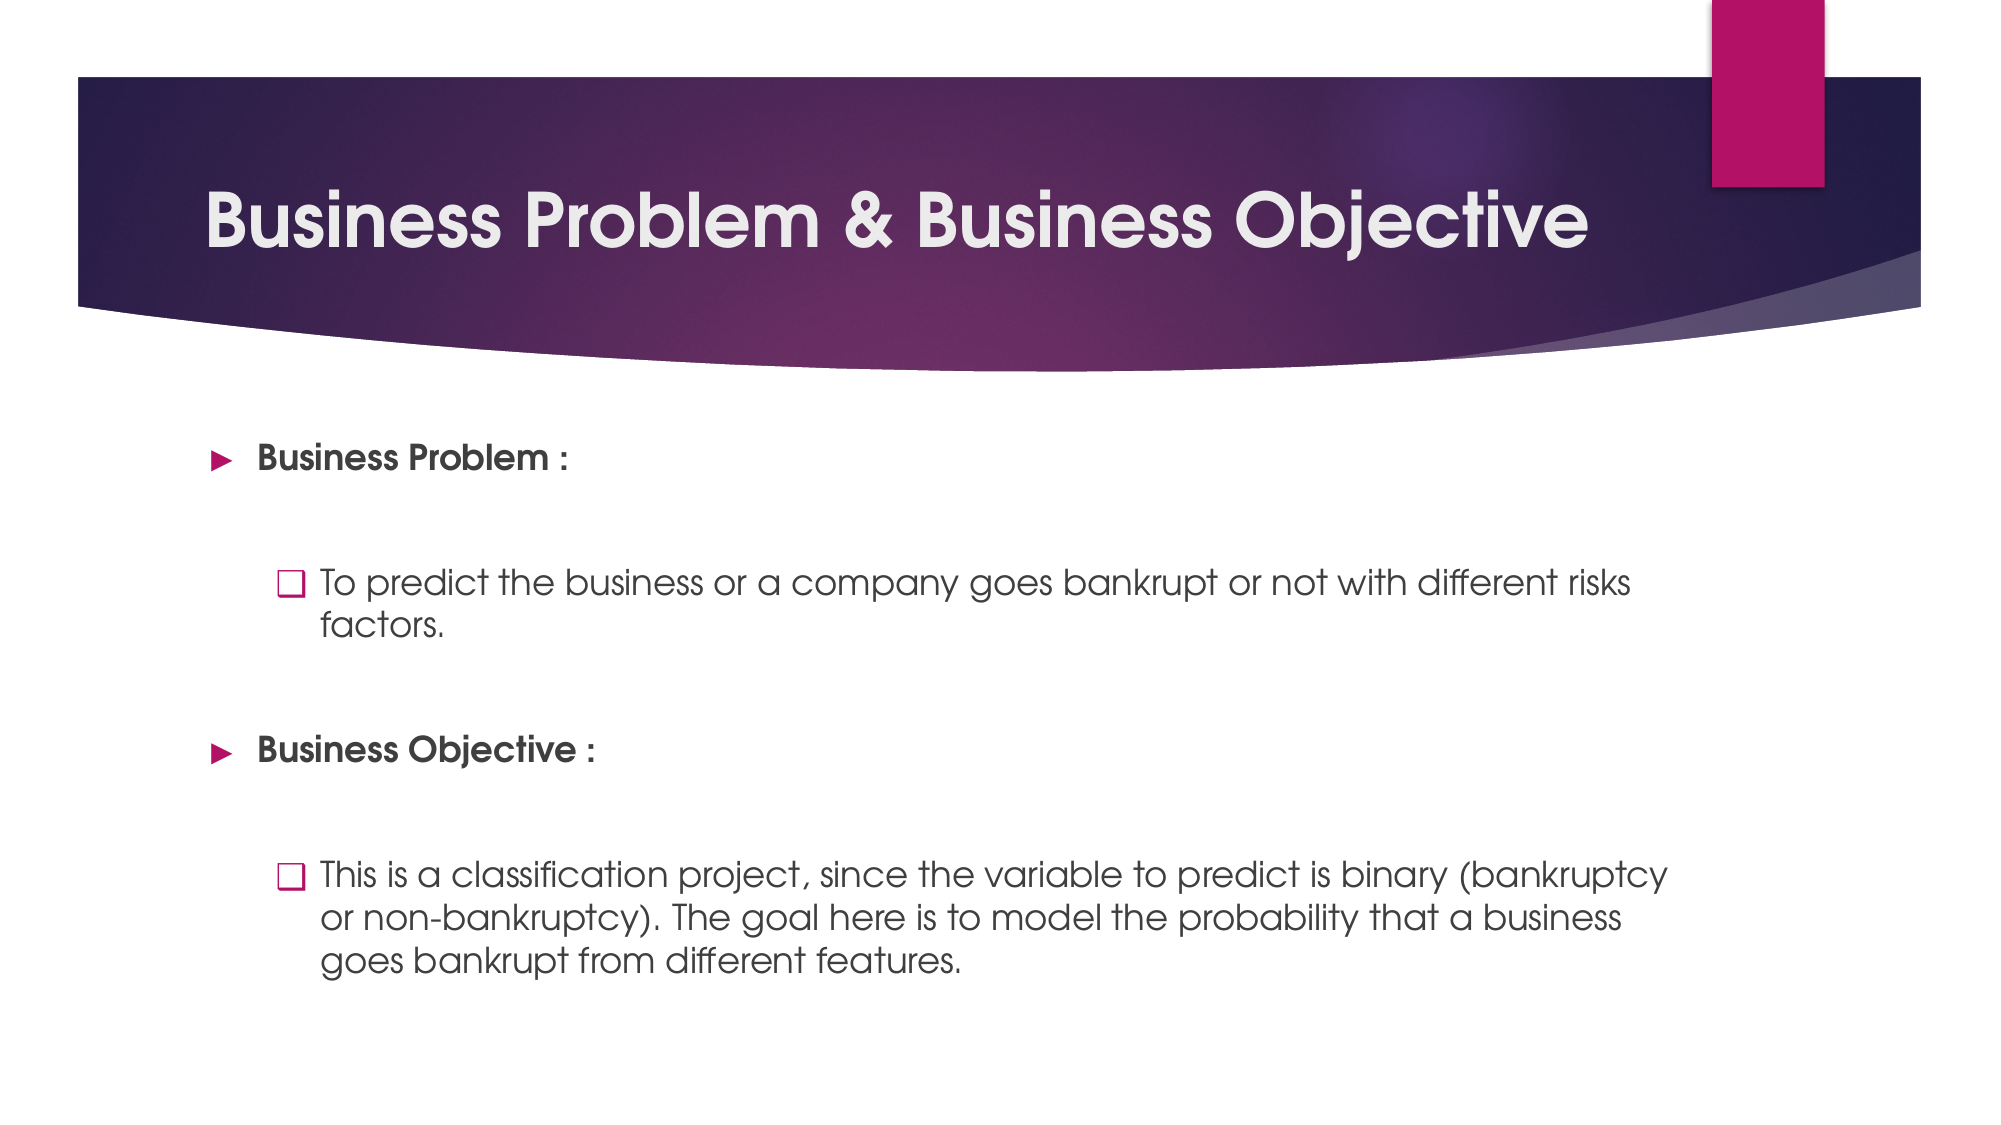

# Business Problem & Business Objective
Business Problem :

To predict the business or a company goes bankrupt or not with different risks factors.

Business Objective :

This is a classification project, since the variable to predict is binary (bankruptcy or non-bankruptcy). The goal here is to model the probability that a business goes bankrupt from different features.